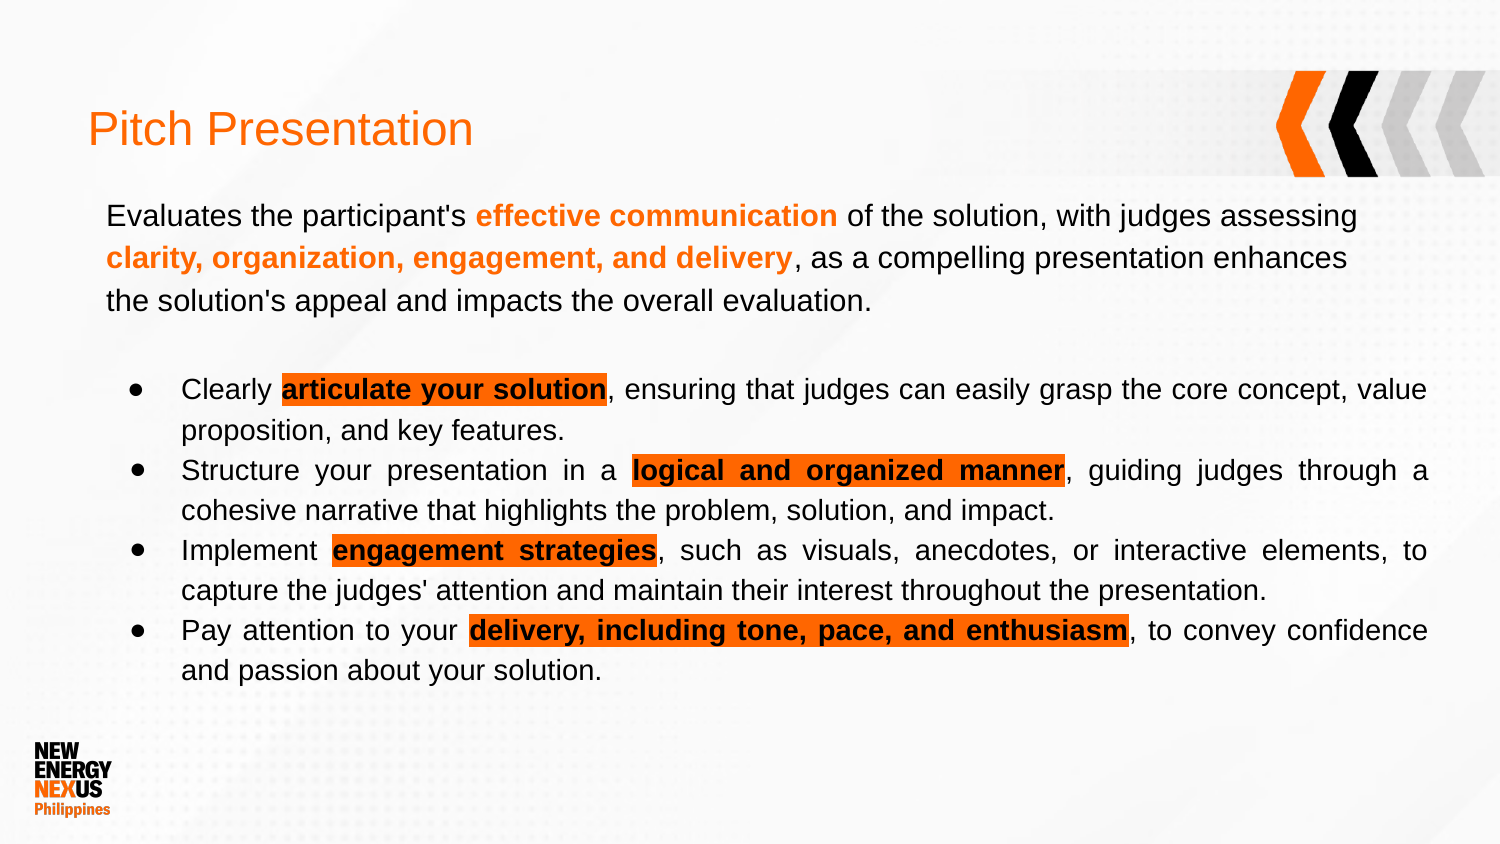

# Pitch Presentation
Evaluates the participant's effective communication of the solution, with judges assessing clarity, organization, engagement, and delivery, as a compelling presentation enhances the solution's appeal and impacts the overall evaluation.
Clearly articulate your solution, ensuring that judges can easily grasp the core concept, value proposition, and key features.
Structure your presentation in a logical and organized manner, guiding judges through a cohesive narrative that highlights the problem, solution, and impact.
Implement engagement strategies, such as visuals, anecdotes, or interactive elements, to capture the judges' attention and maintain their interest throughout the presentation.
Pay attention to your delivery, including tone, pace, and enthusiasm, to convey confidence and passion about your solution.